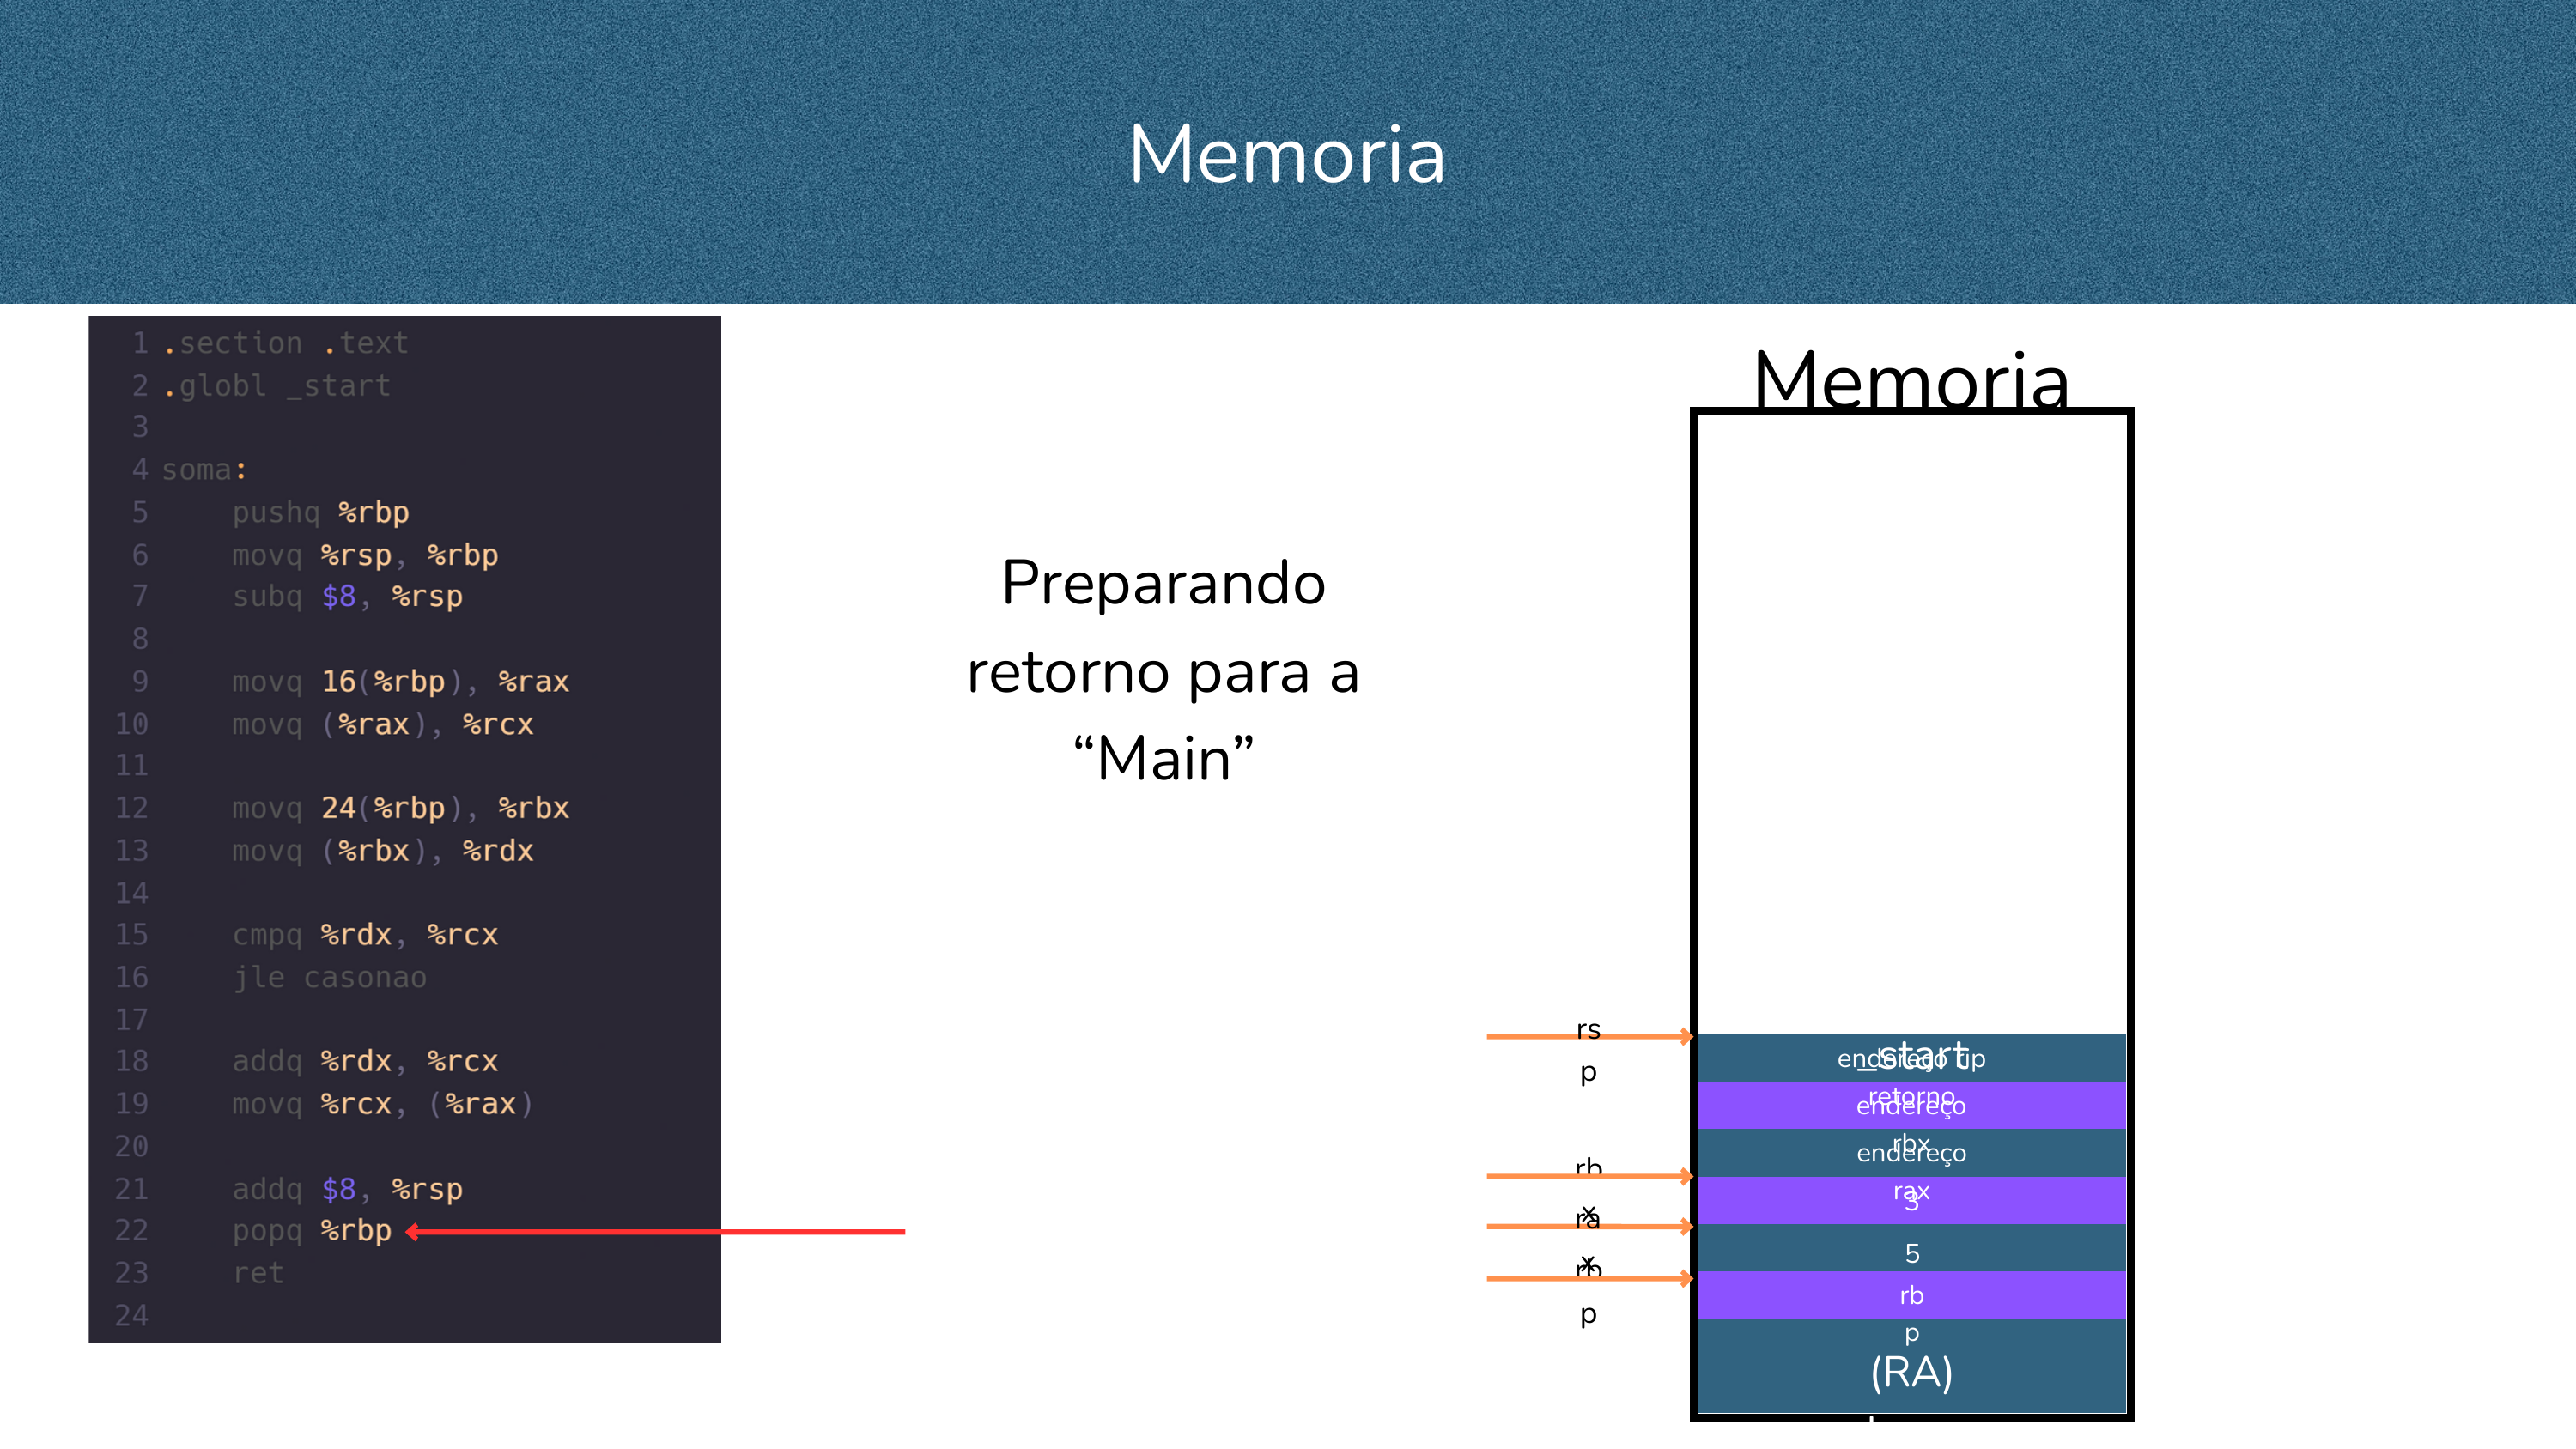

Memoria
Memoria

Preparando retorno para a “Main”
(RA) _start
rsp

endereço rip retorno

endereço rbx

endereço rax
rbx

3
rax

5

rbp

rbp

(RA) base